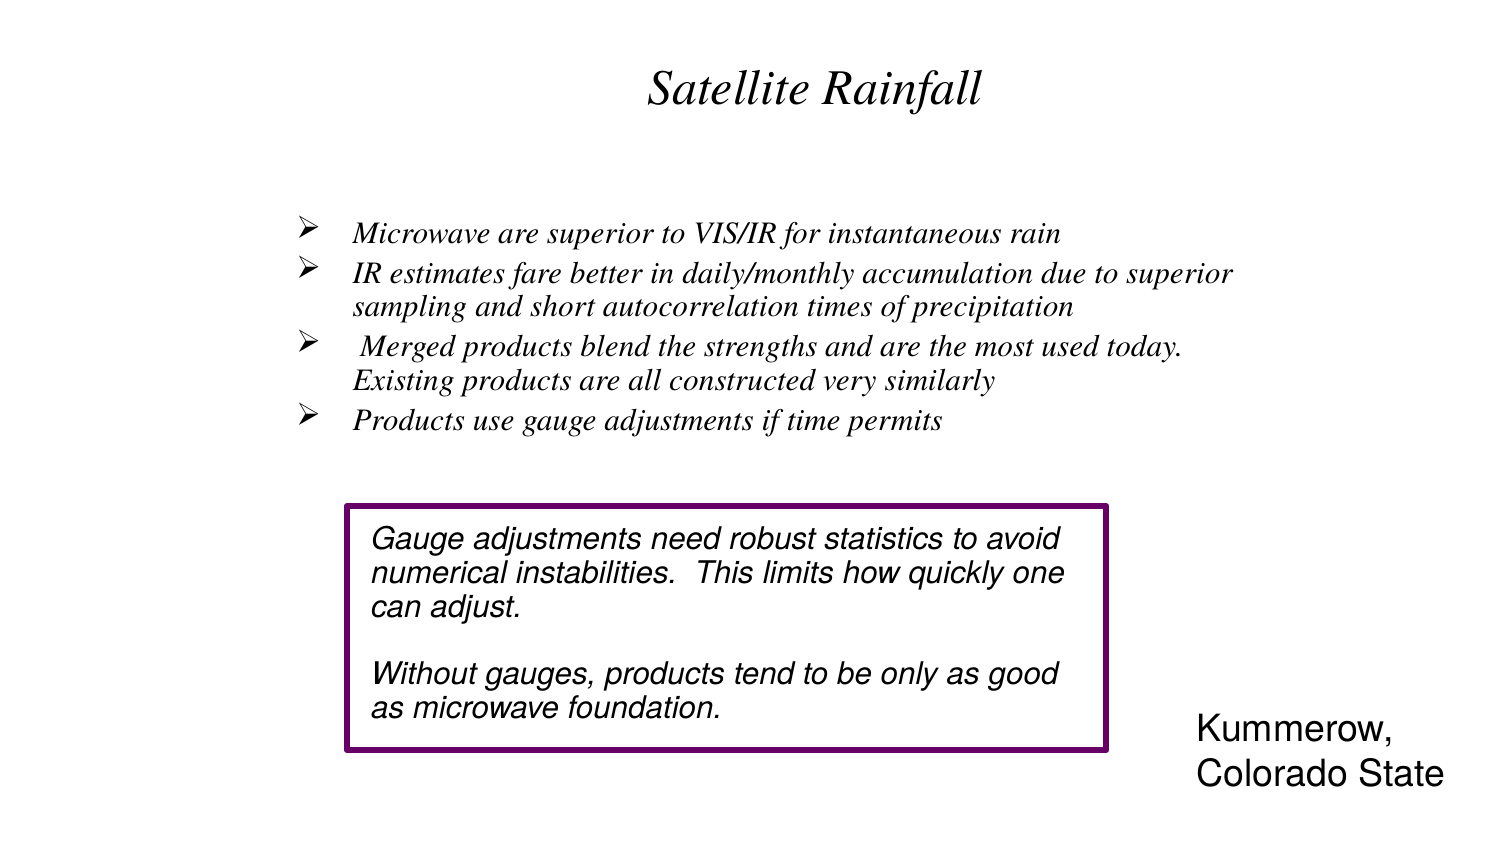

# Satellite Rainfall

Microwave are superior to VIS/IR for instantaneous rain
IR estimates fare better in daily/monthly accumulation due to superior sampling and short autocorrelation times of precipitation
 Merged products blend the strengths and are the most used today. Existing products are all constructed very similarly
Products use gauge adjustments if time permits

Gauge adjustments need robust statistics to avoid numerical instabilities.  This limits how quickly one can adjust.

Without gauges, products tend to be only as good as microwave foundation.
Kummerow,
Colorado State